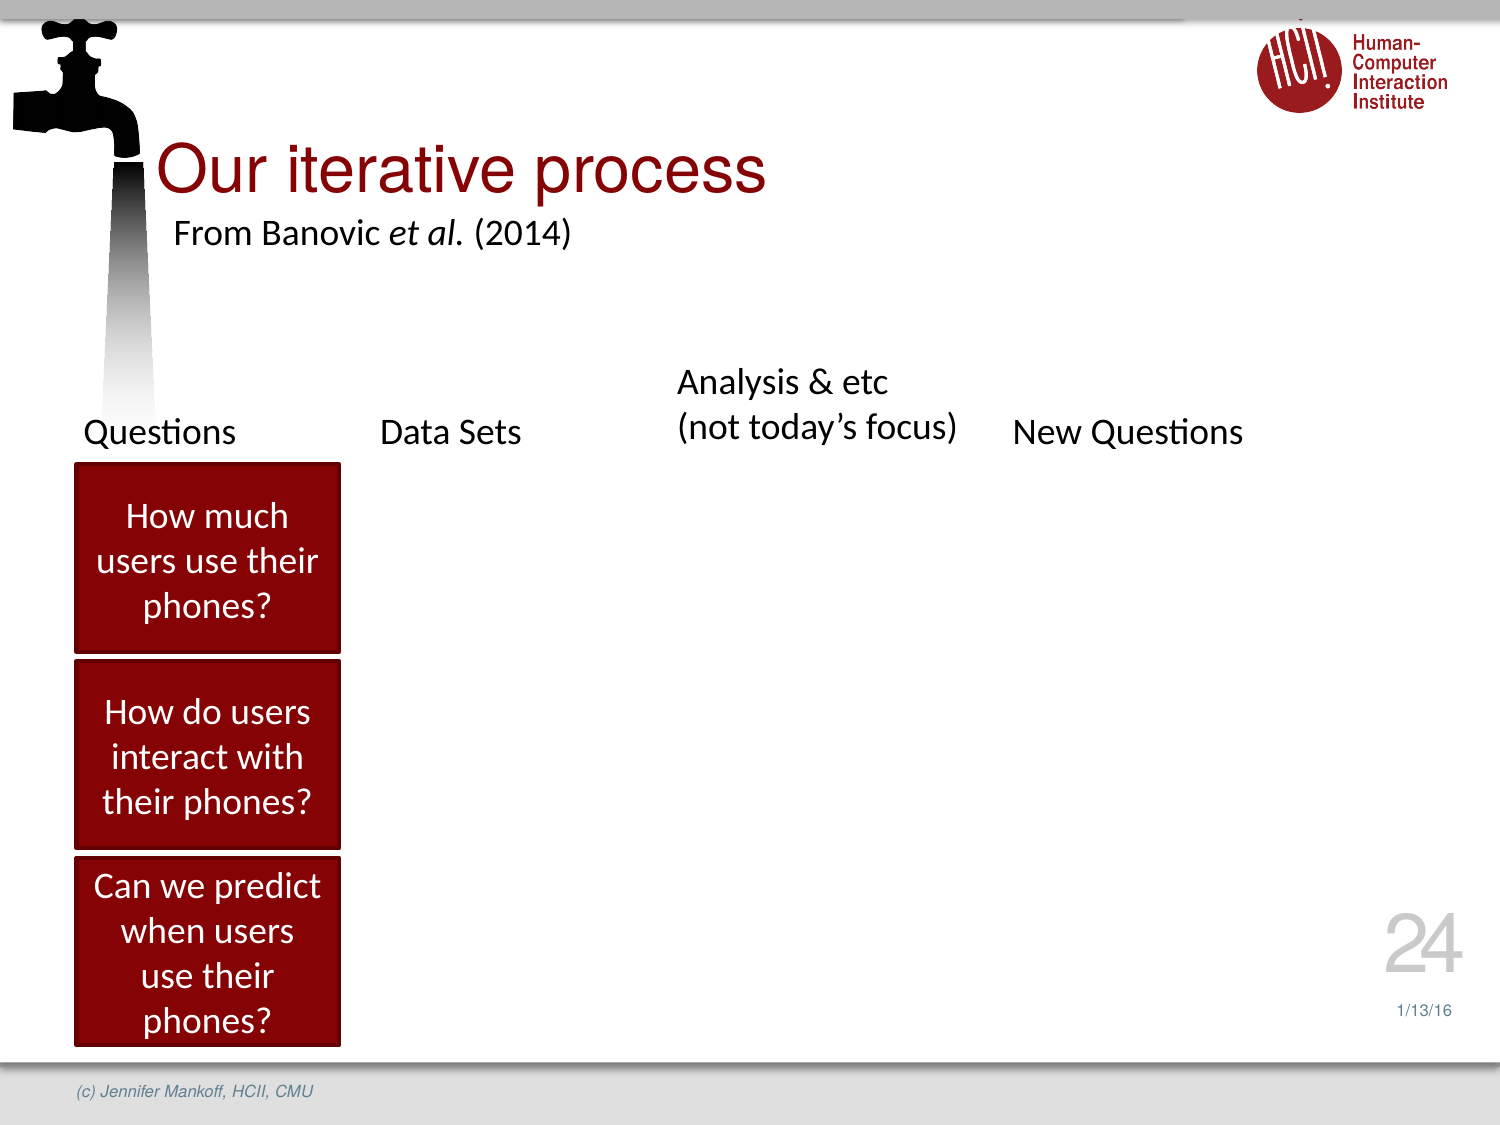

# Our iterative process
From Banovic et al. (2014)
Analysis & etc
(not today’s focus)
Questions
Data Sets
New Questions
How much users use their phones?
How do users interact with their phones?
Can we predict when users use their phones?
24
1/13/16
(c) Jennifer Mankoff, HCII, CMU